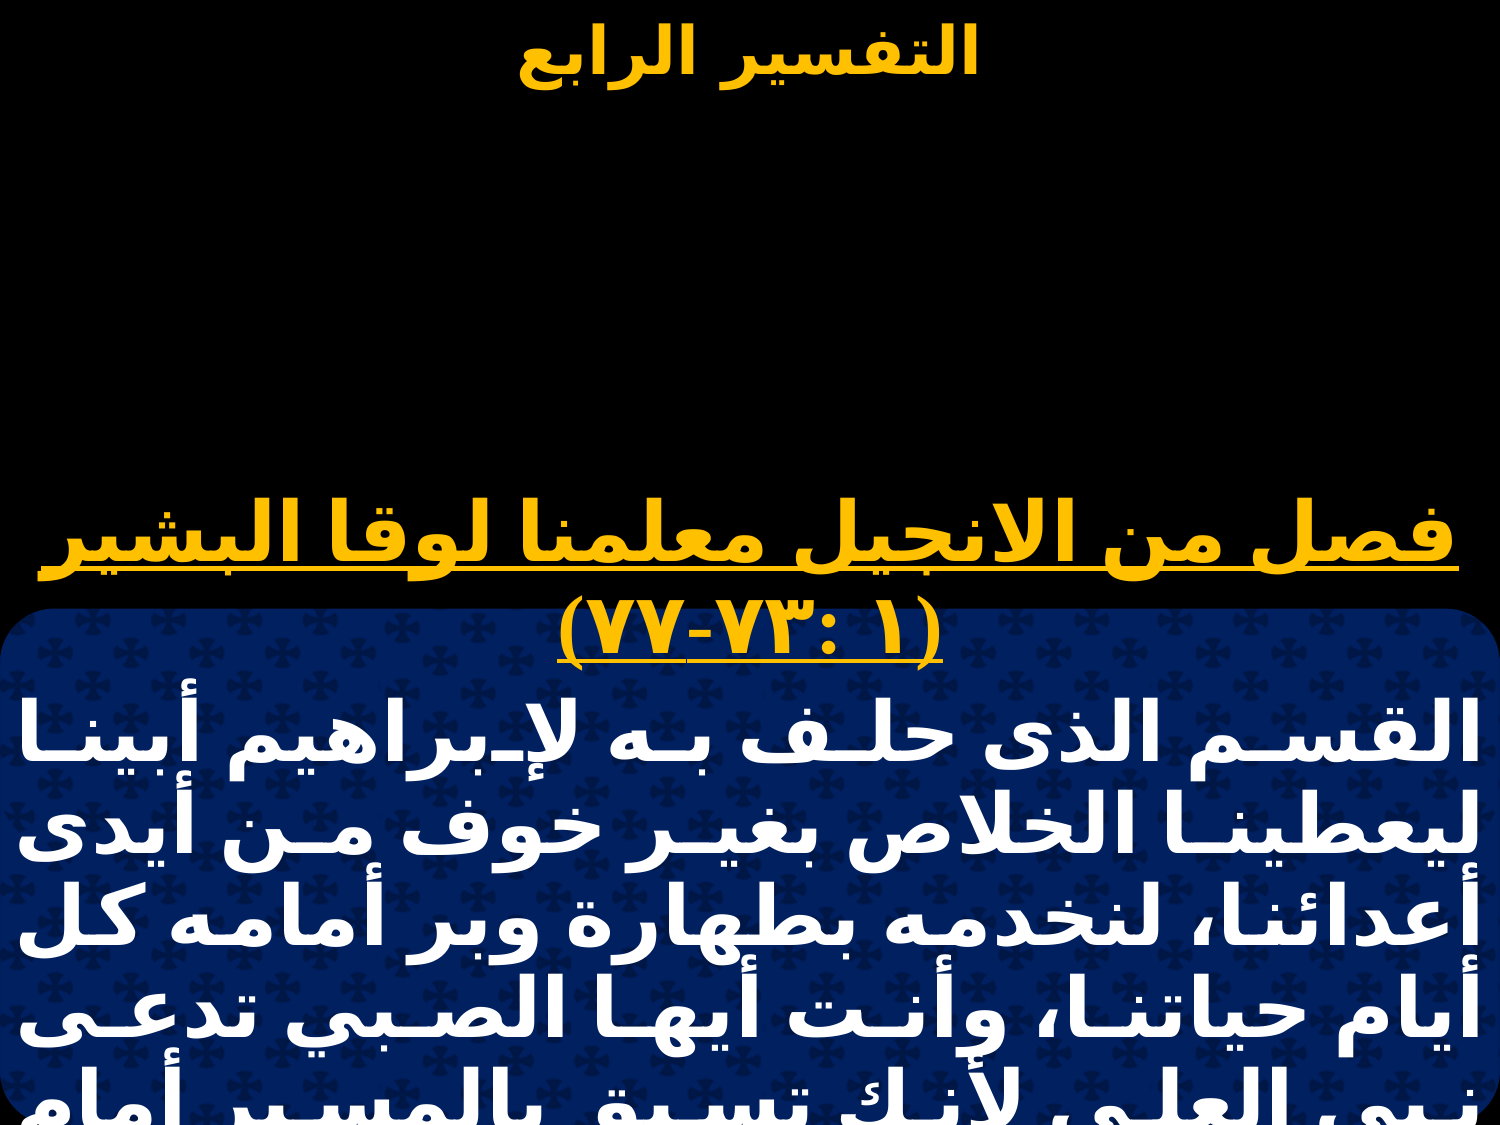

#
| فصل من الانجيل معلمنا لوقا البشير (١ :٧٣-٧٧) |
| --- |
| القسم الذى حلف به لإبراهيم أبينا ليعطينا الخلاص بغير خوف من أيدى أعدائنا، لنخدمه بطهارة وبر أمامه كل أيام حياتنا، وأنت أيها الصبي تدعى نبي العلي لأنك تسبق بالمسير أمام الرب لتعد طريقه، وتعطي علم الخلاص لشعبه لمغفرة خطاياهم. والمجد لله دائماً أبدياً آمين. |